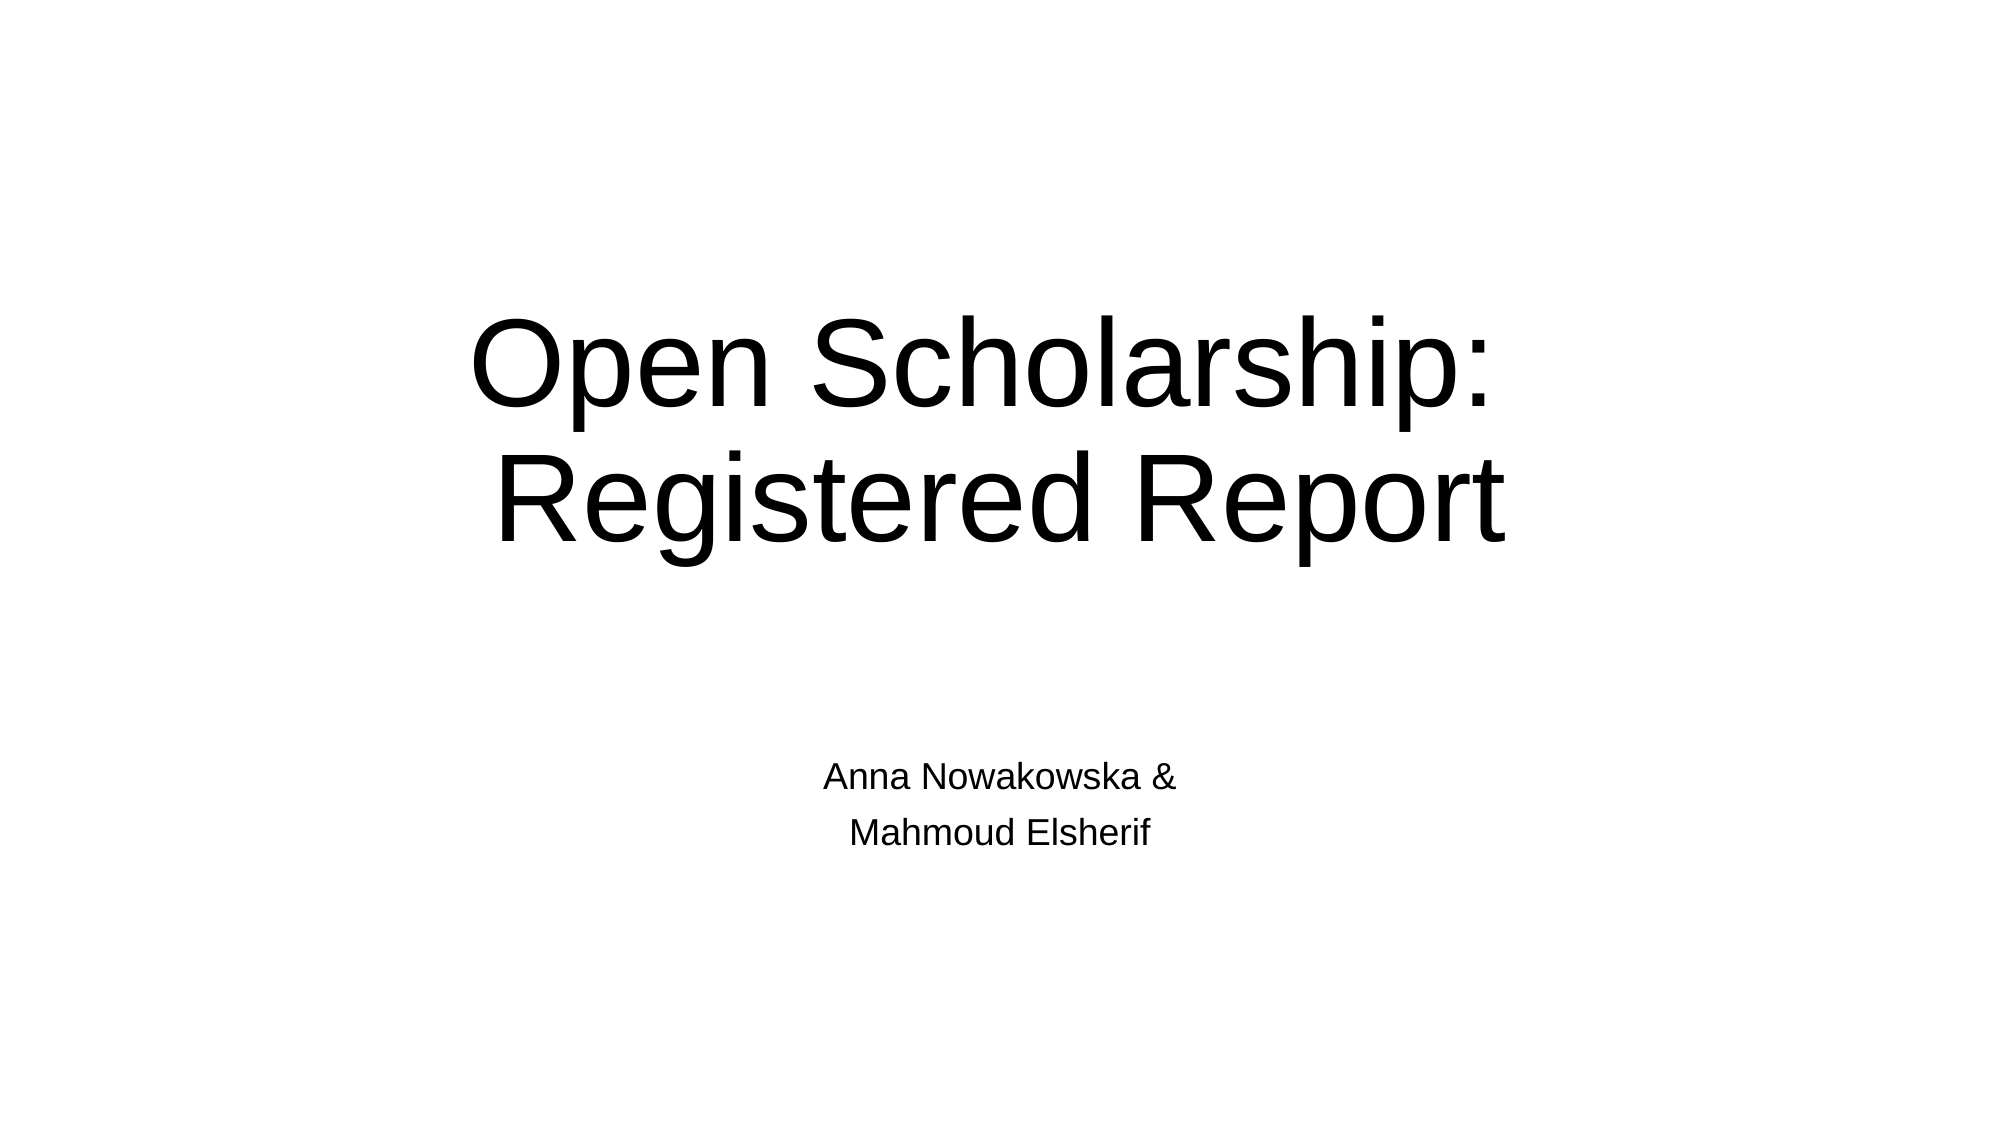

# Open Scholarship: Registered Report
Anna Nowakowska &
Mahmoud Elsherif